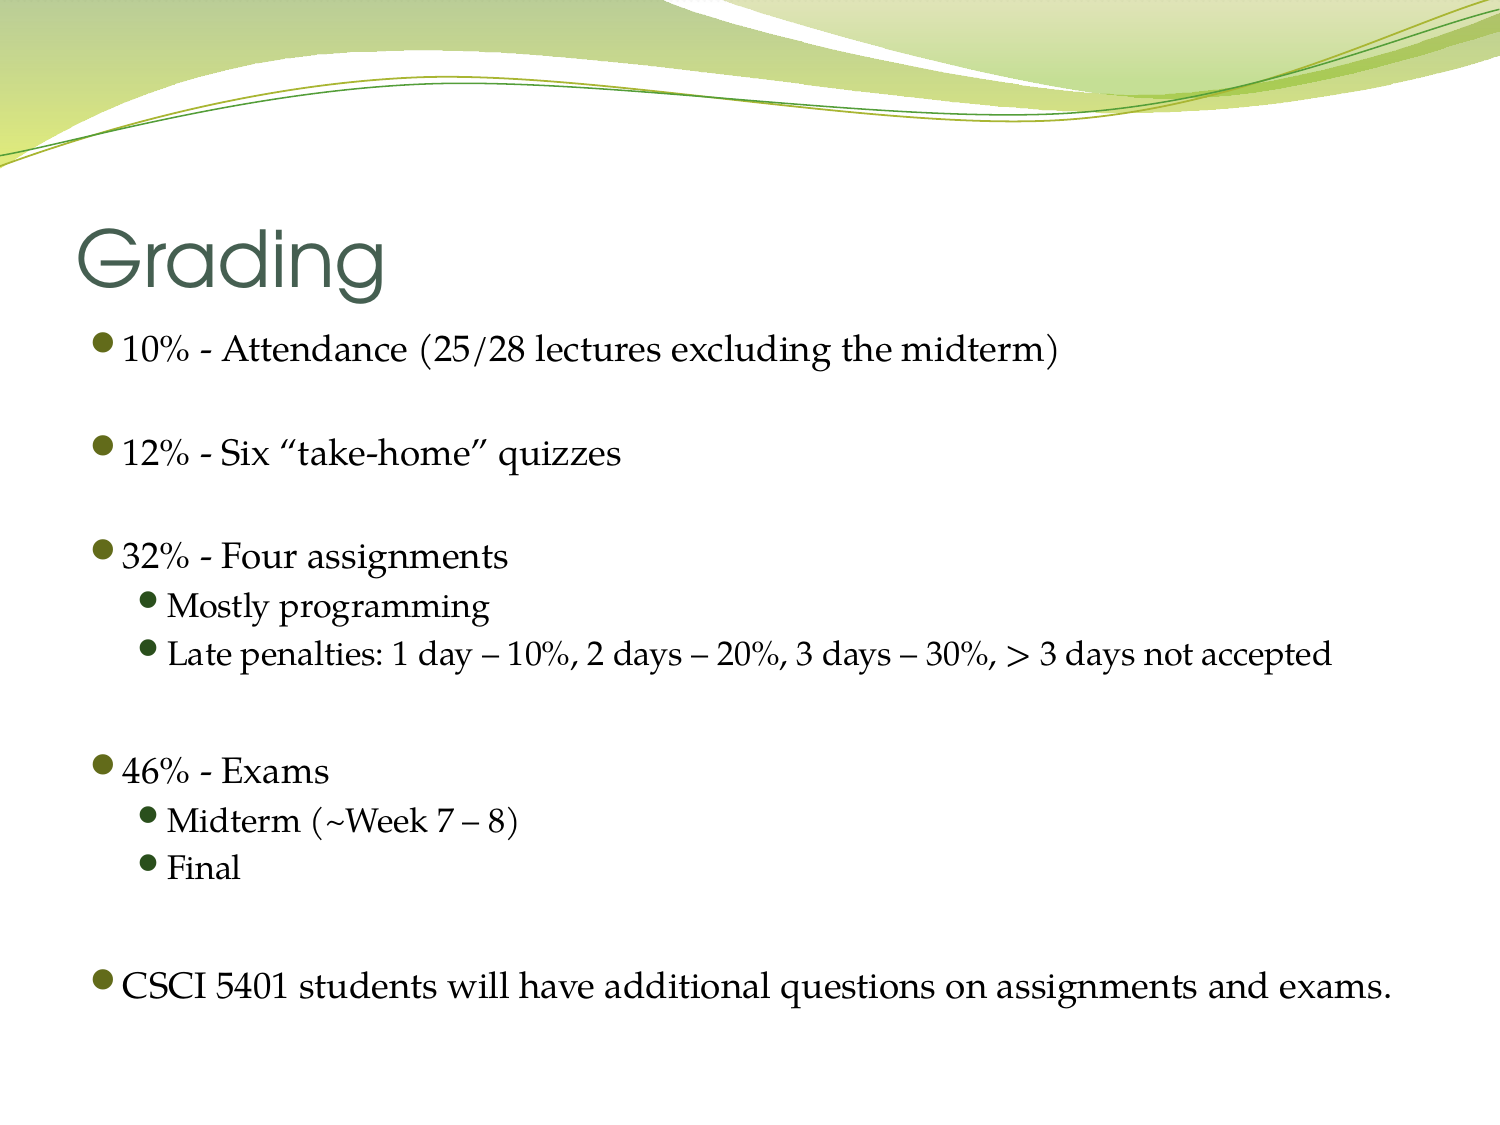

# Grading
10% - Attendance (25/28 lectures excluding the midterm)

12% - Six “take-home” quizzes

32% - Four assignments
Mostly programming
Late penalties: 1 day – 10%, 2 days – 20%, 3 days – 30%, > 3 days not accepted

46% - Exams
Midterm (~Week 7 – 8)
Final

CSCI 5401 students will have additional questions on assignments and exams.